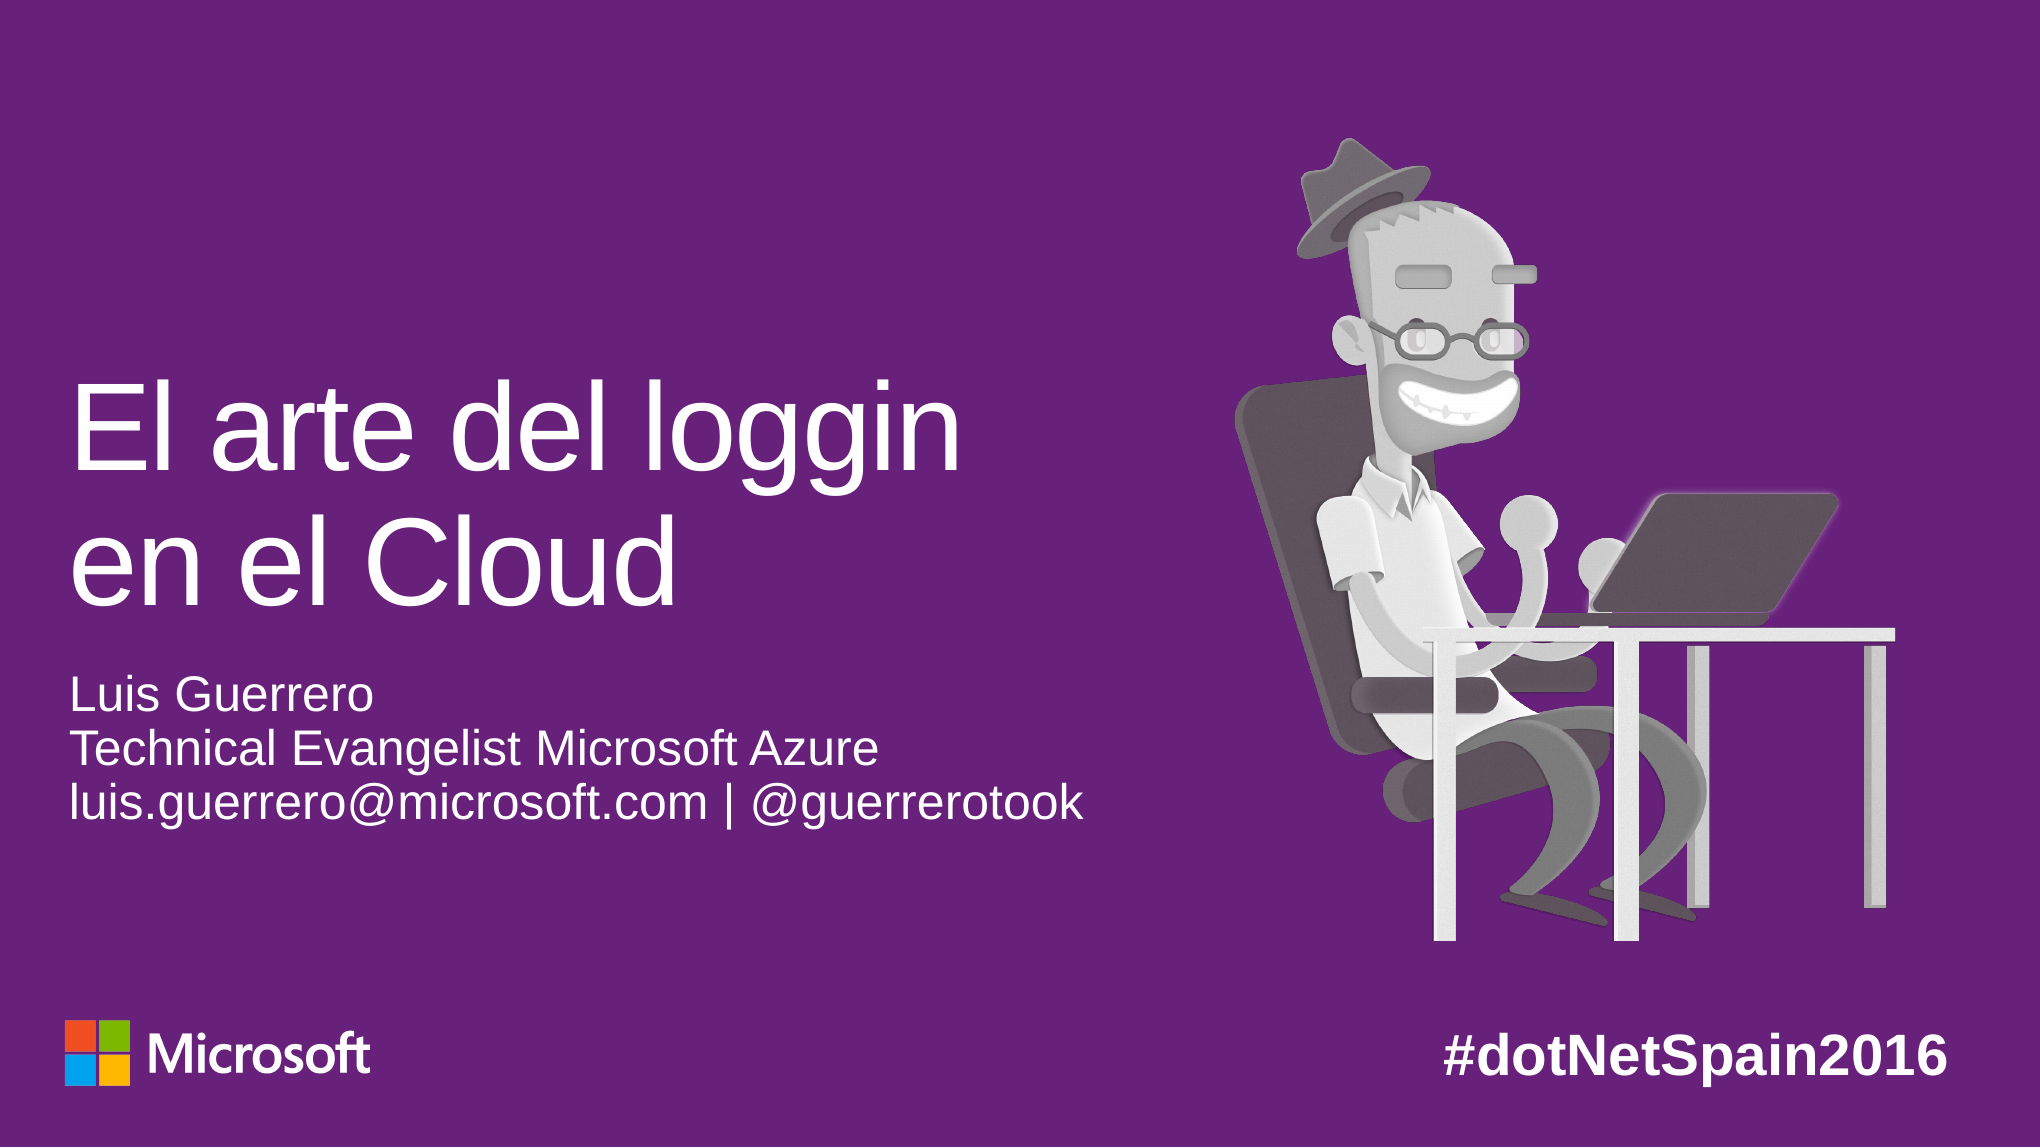

# El arte del loggin en el Cloud
Luis Guerrero
Technical Evangelist Microsoft Azure
luis.guerrero@microsoft.com | @guerrerotook